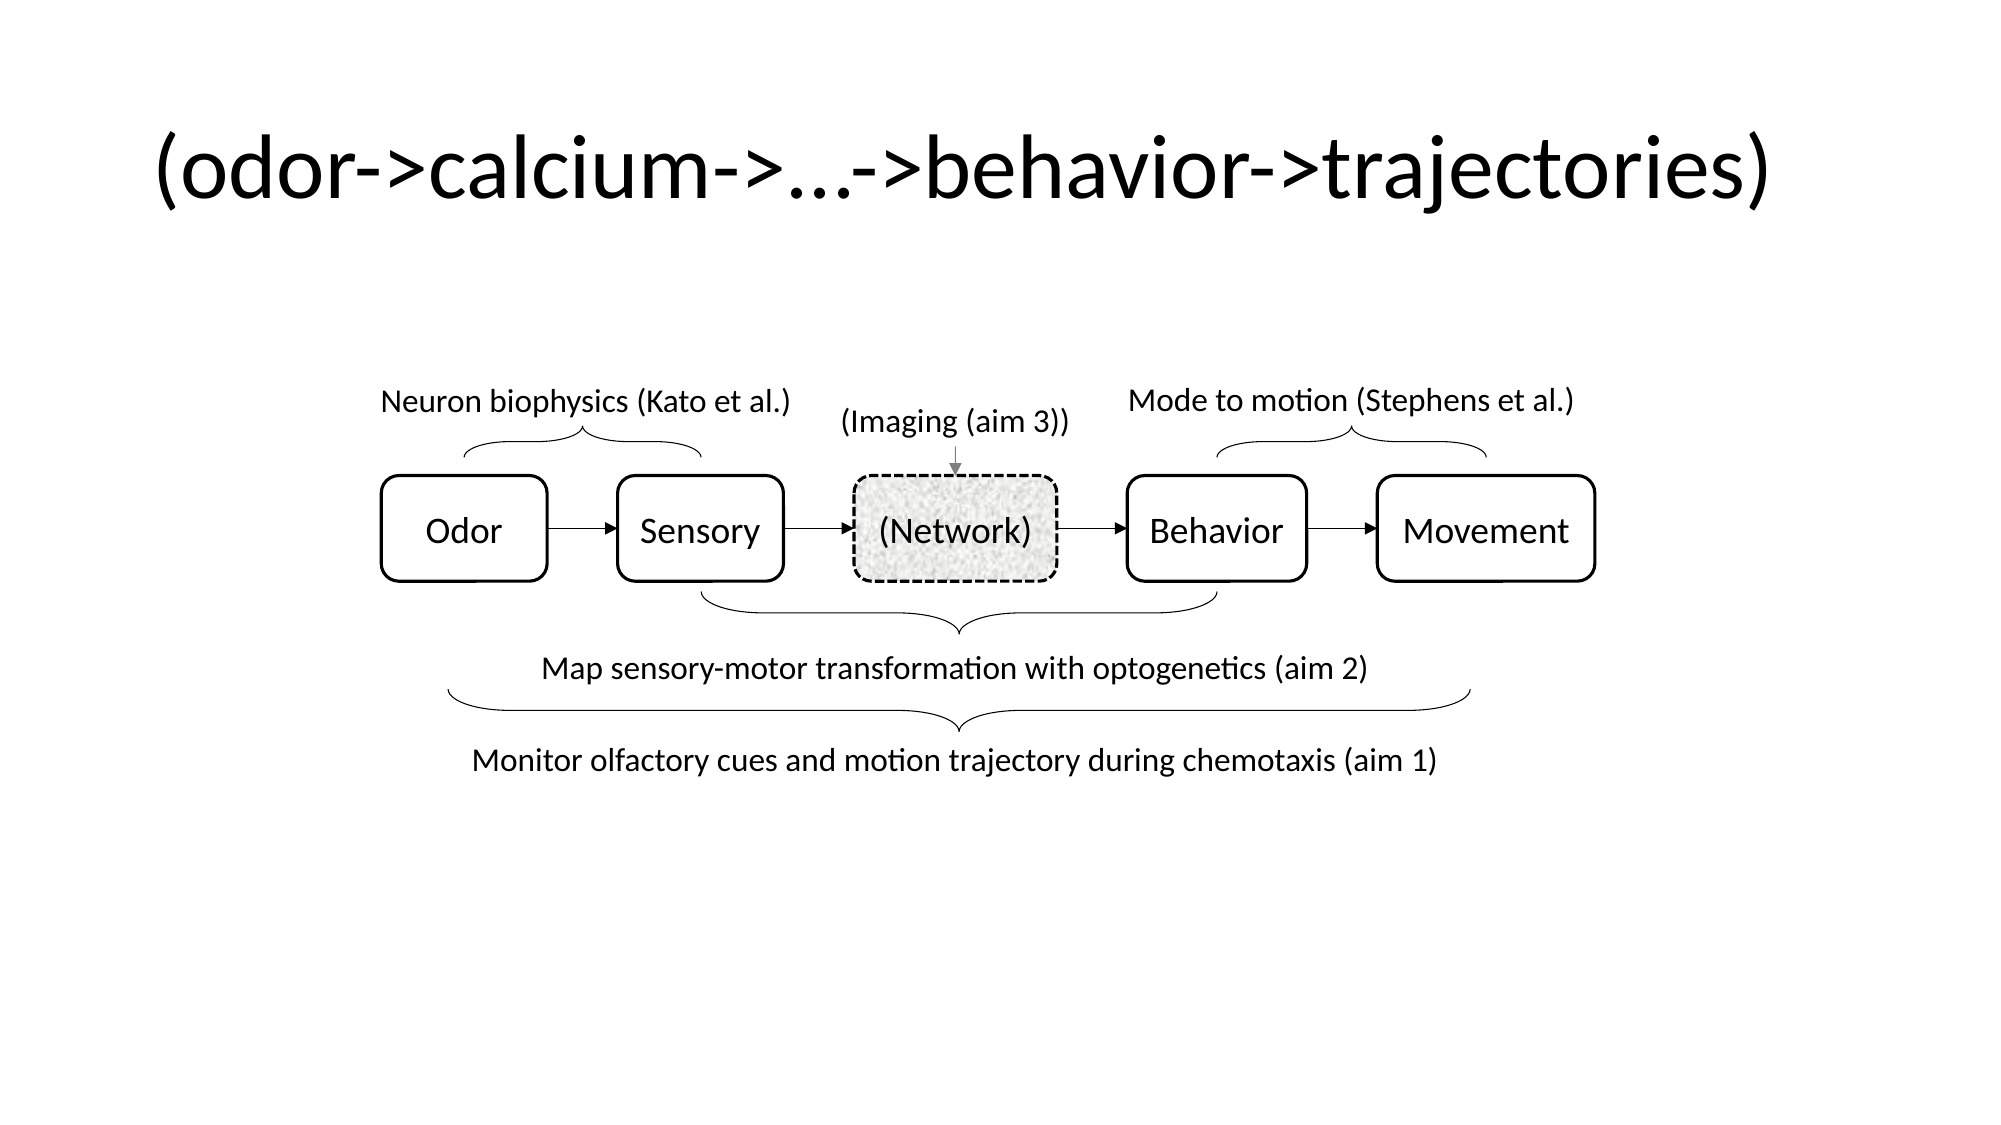

# (odor->calcium->...->behavior->trajectories)

Mode to motion (Stephens et al.)
Neuron biophysics (Kato et al.)
(Imaging (aim 3))
Odor
Sensory
(Network)
Behavior
Movement
Map sensory-motor transformation with optogenetics (aim 2)
Monitor olfactory cues and motion trajectory during chemotaxis (aim 1)